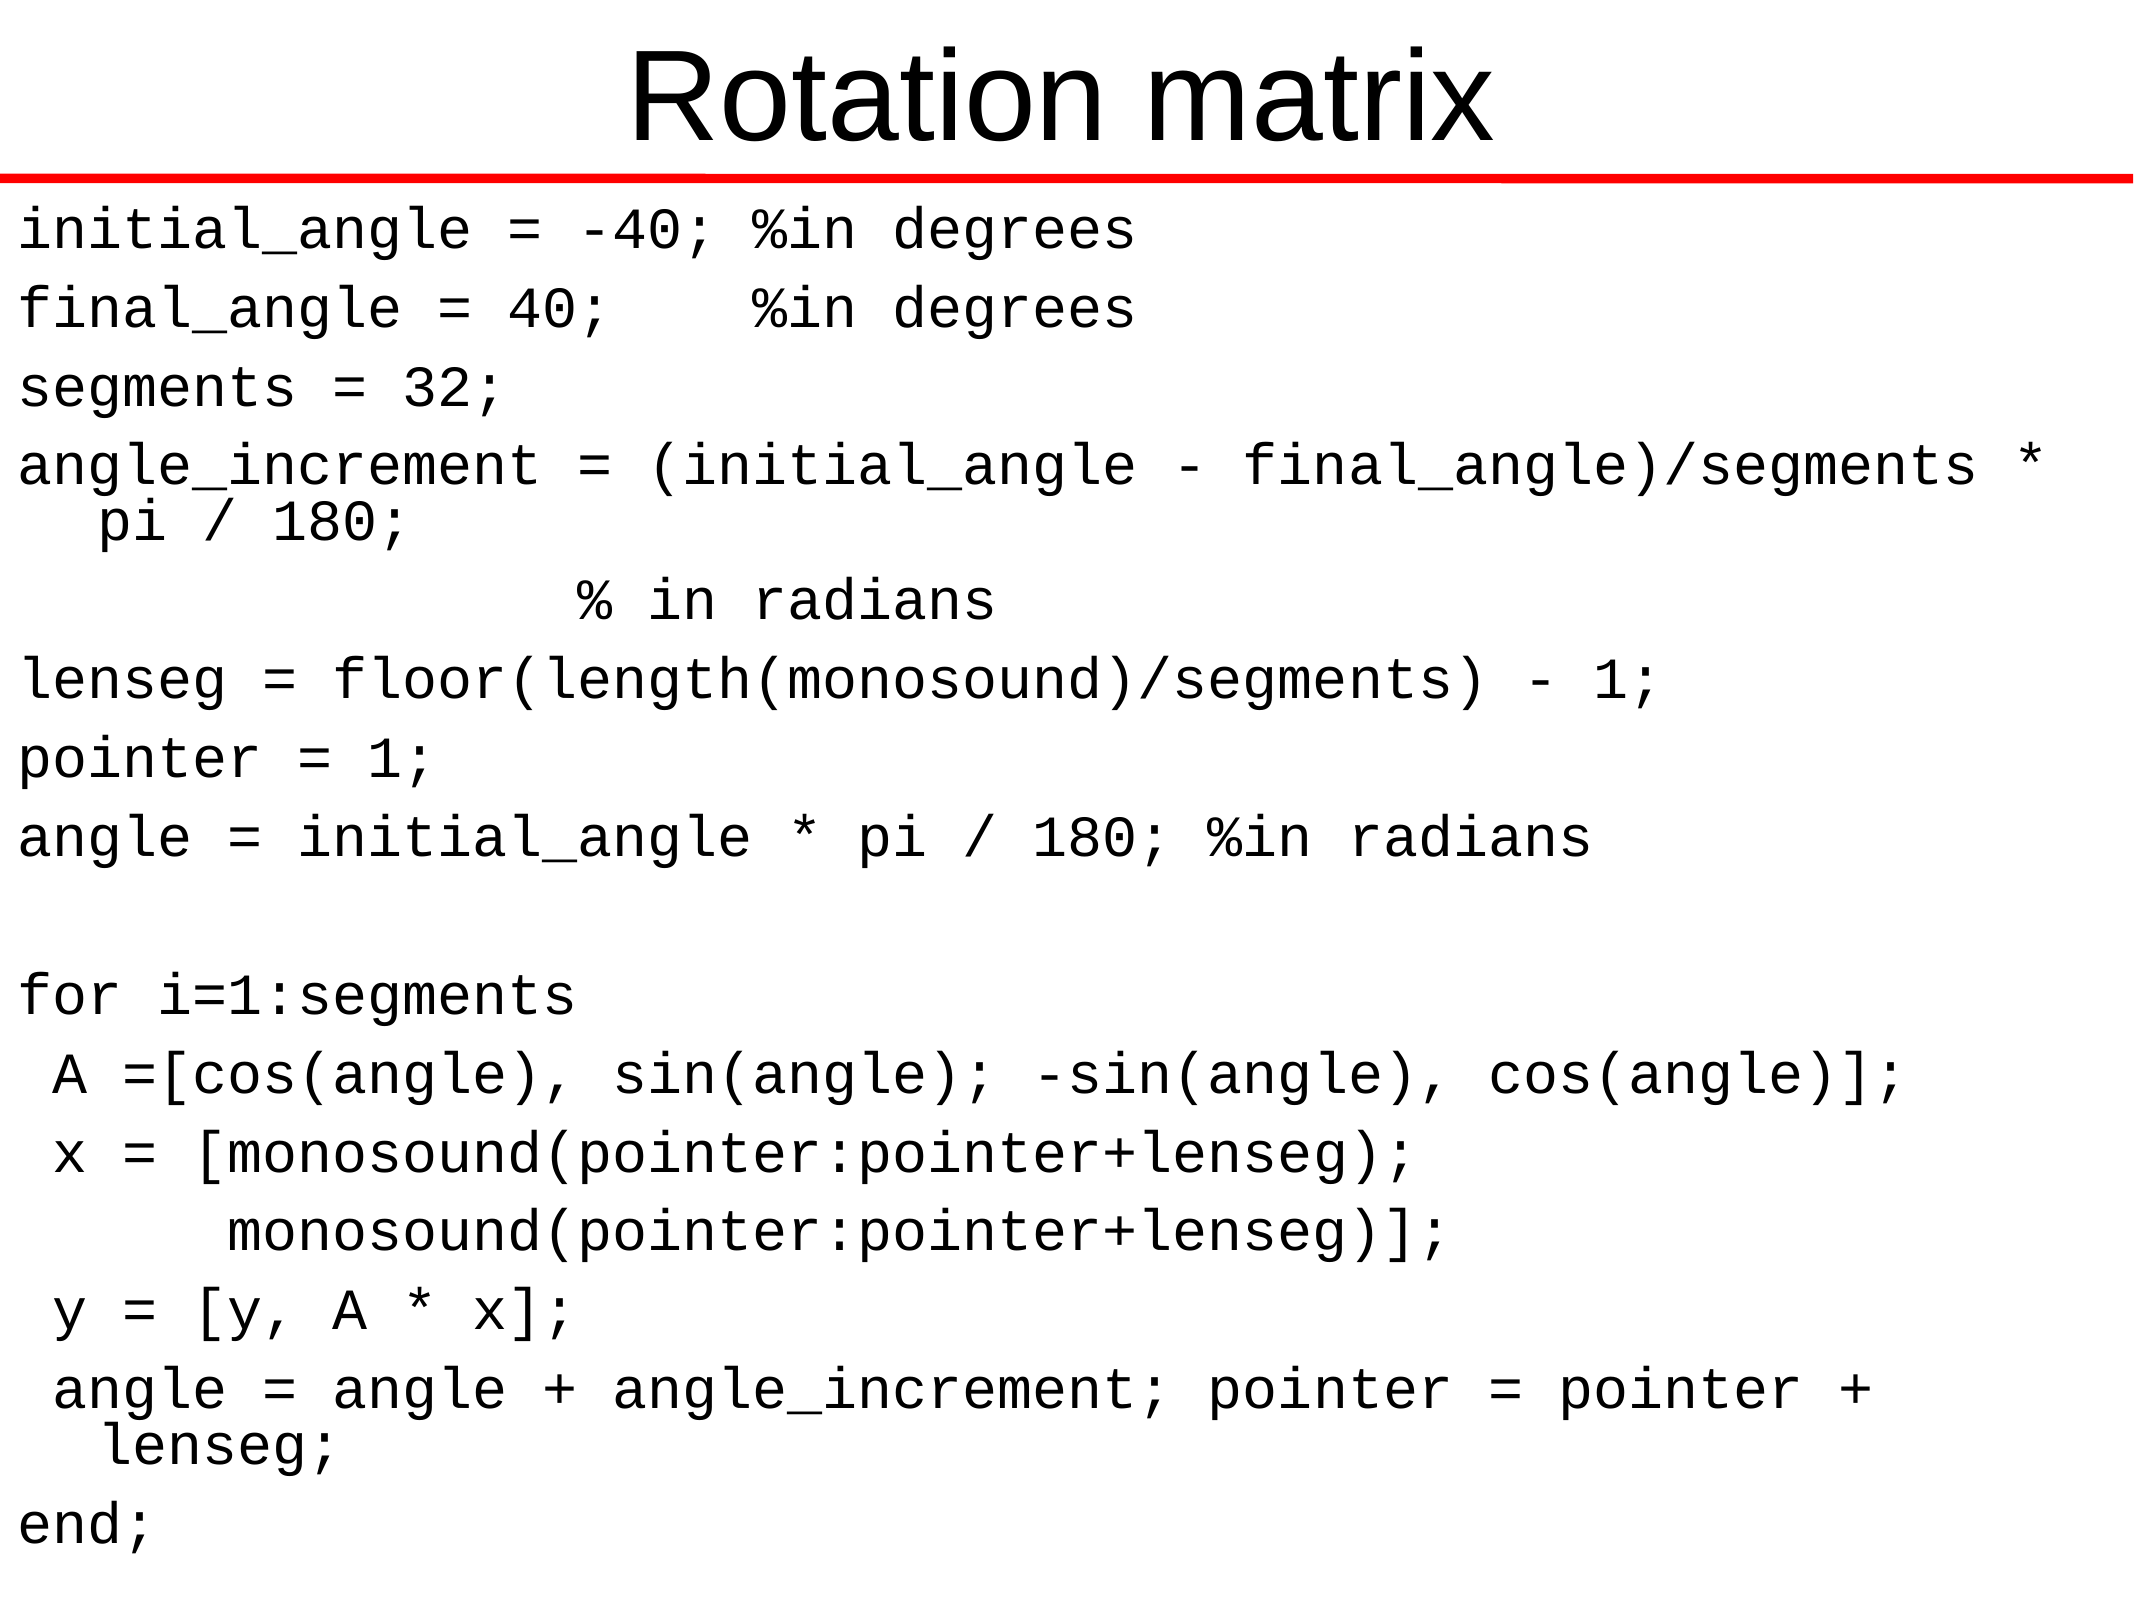

# Rotation matrix

initial_angle = -40; %in degrees
final_angle = 40;    %in degrees
segments = 32;
angle_increment = (initial_angle - final_angle)/segments * pi / 180;
                % in radians
lenseg = floor(length(monosound)/segments) - 1;
pointer = 1;
angle = initial_angle * pi / 180; %in radians

for i=1:segments
 A =[cos(angle), sin(angle); -sin(angle), cos(angle)];
 x = [monosound(pointer:pointer+lenseg);
      monosound(pointer:pointer+lenseg)];
 y = [y, A * x];
 angle = angle + angle_increment; pointer = pointer + lenseg;
end;